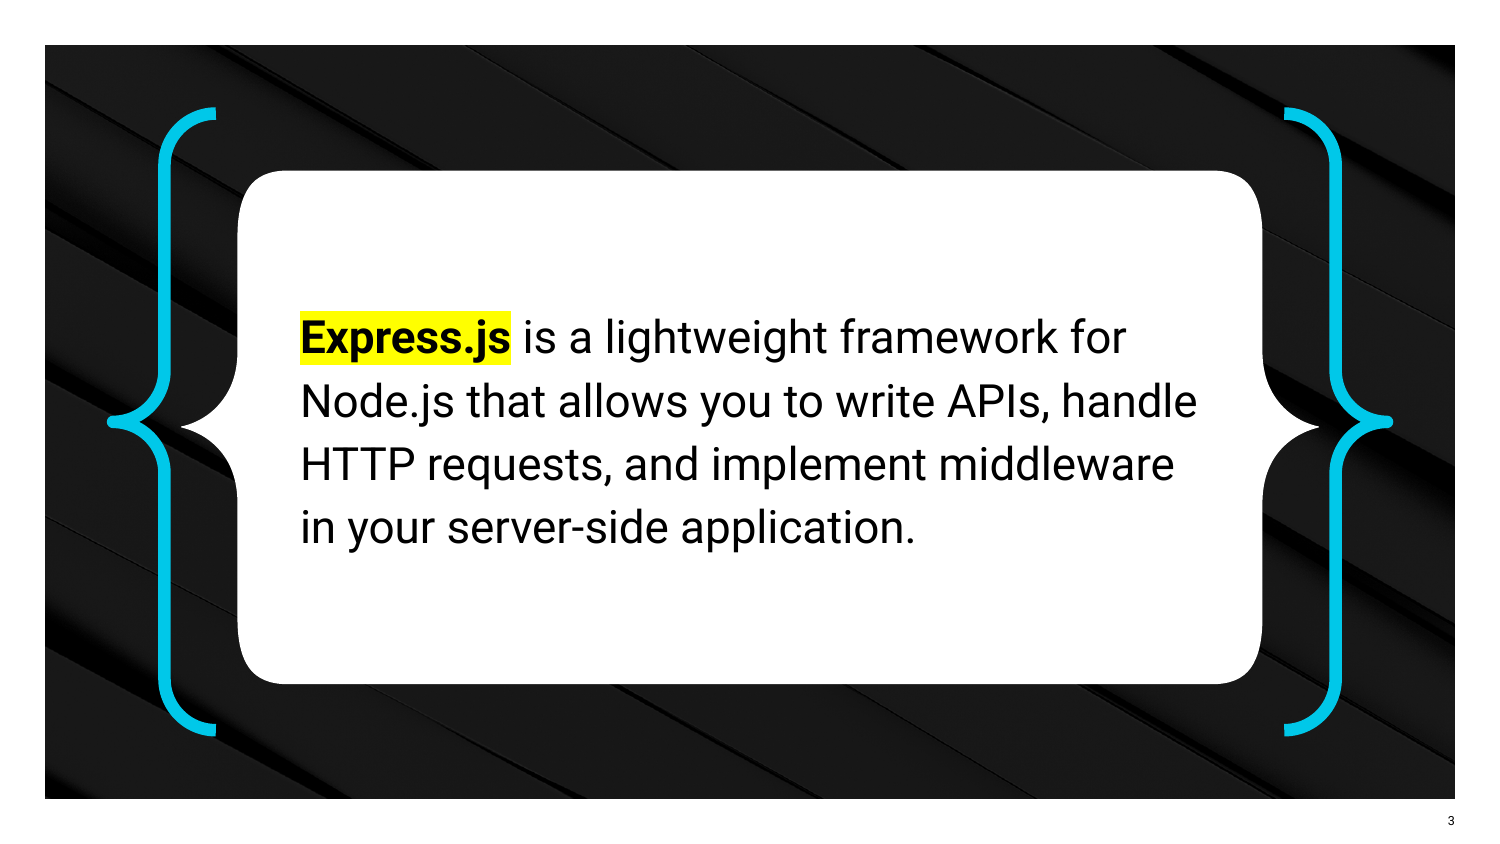

Express.js is a lightweight framework for Node.js that allows you to write APIs, handle HTTP requests, and implement middleware in your server-side application.